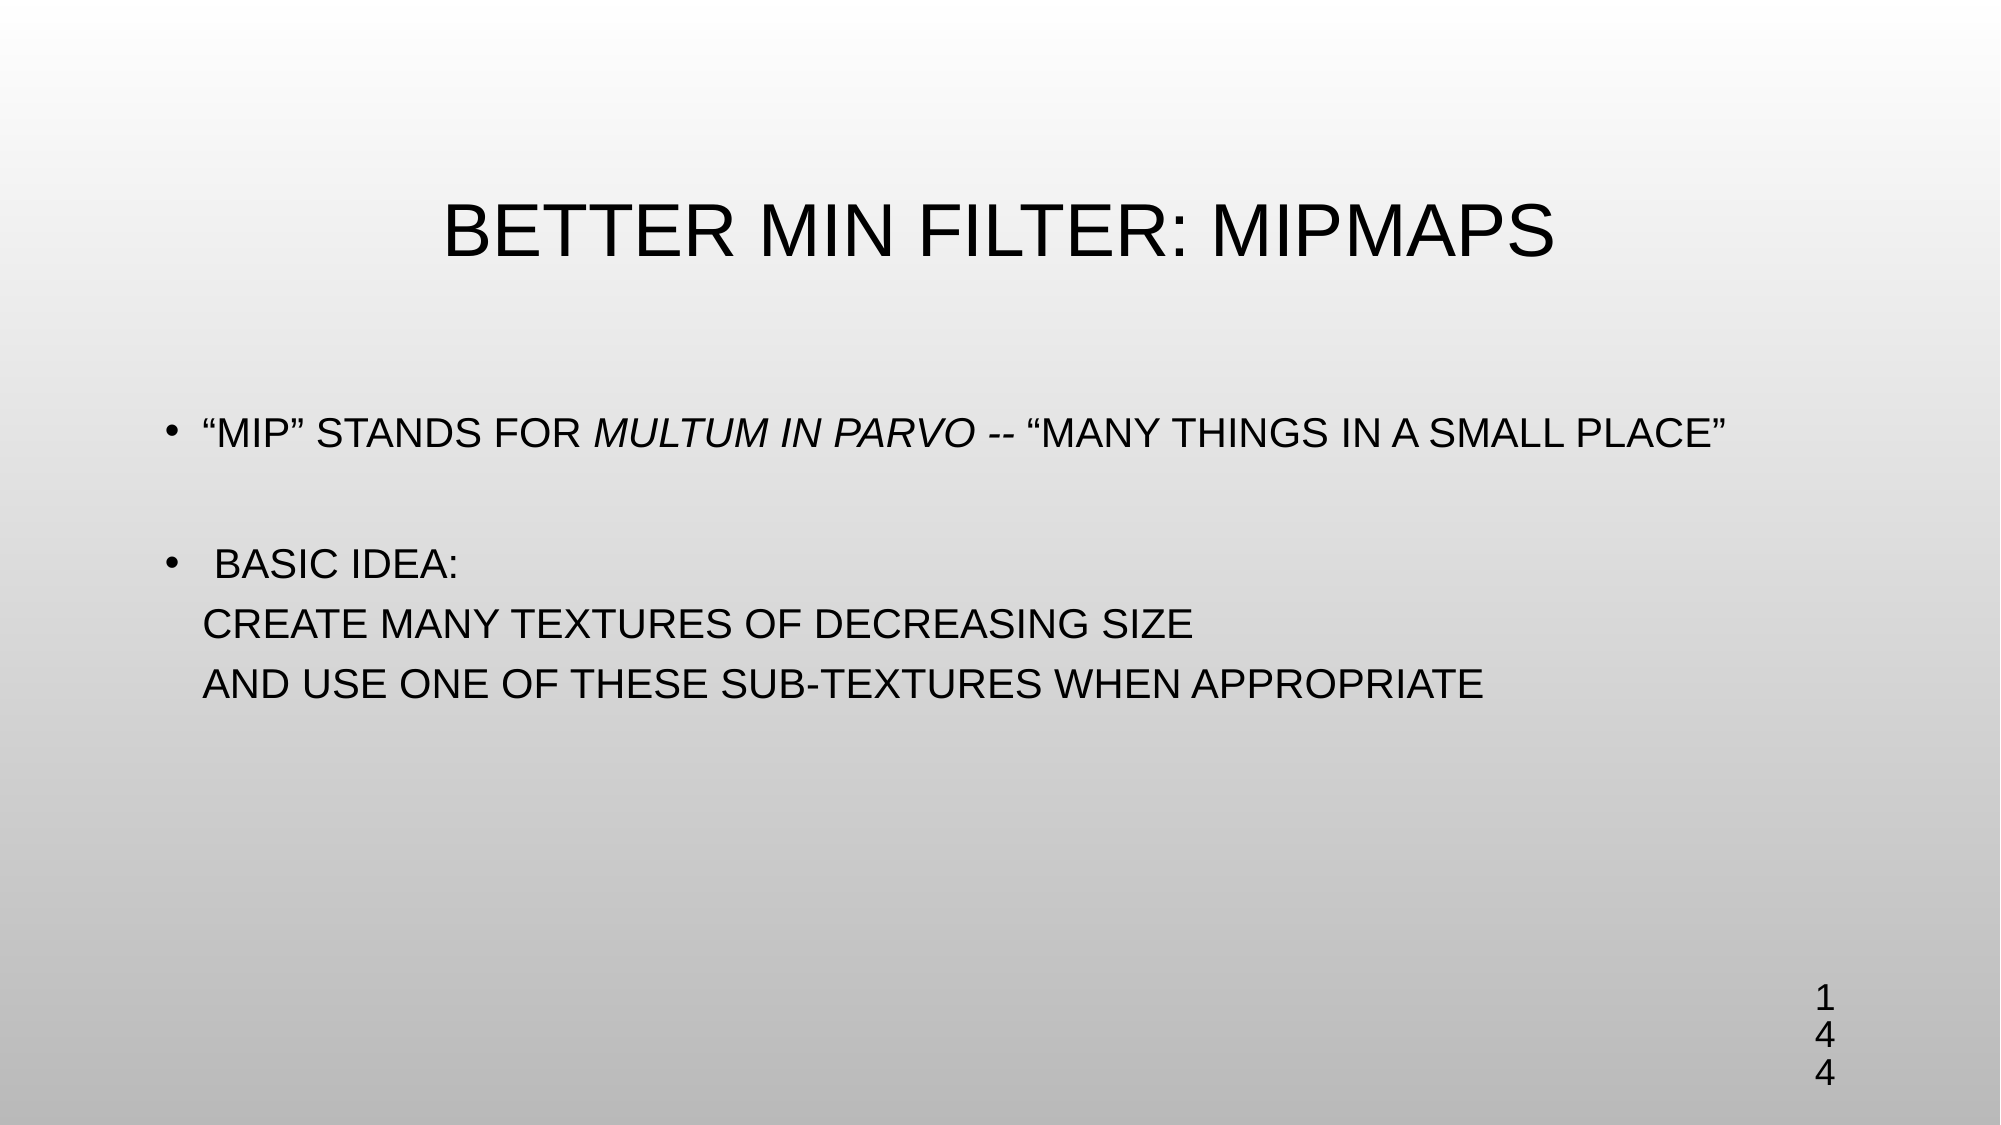

# Better Min Filter: Mipmaps
“mip” stands for multum in parvo -- “many things in a small place”
 Basic idea:
Create many textures of decreasing size
and use one of these sub-textures when appropriate
144